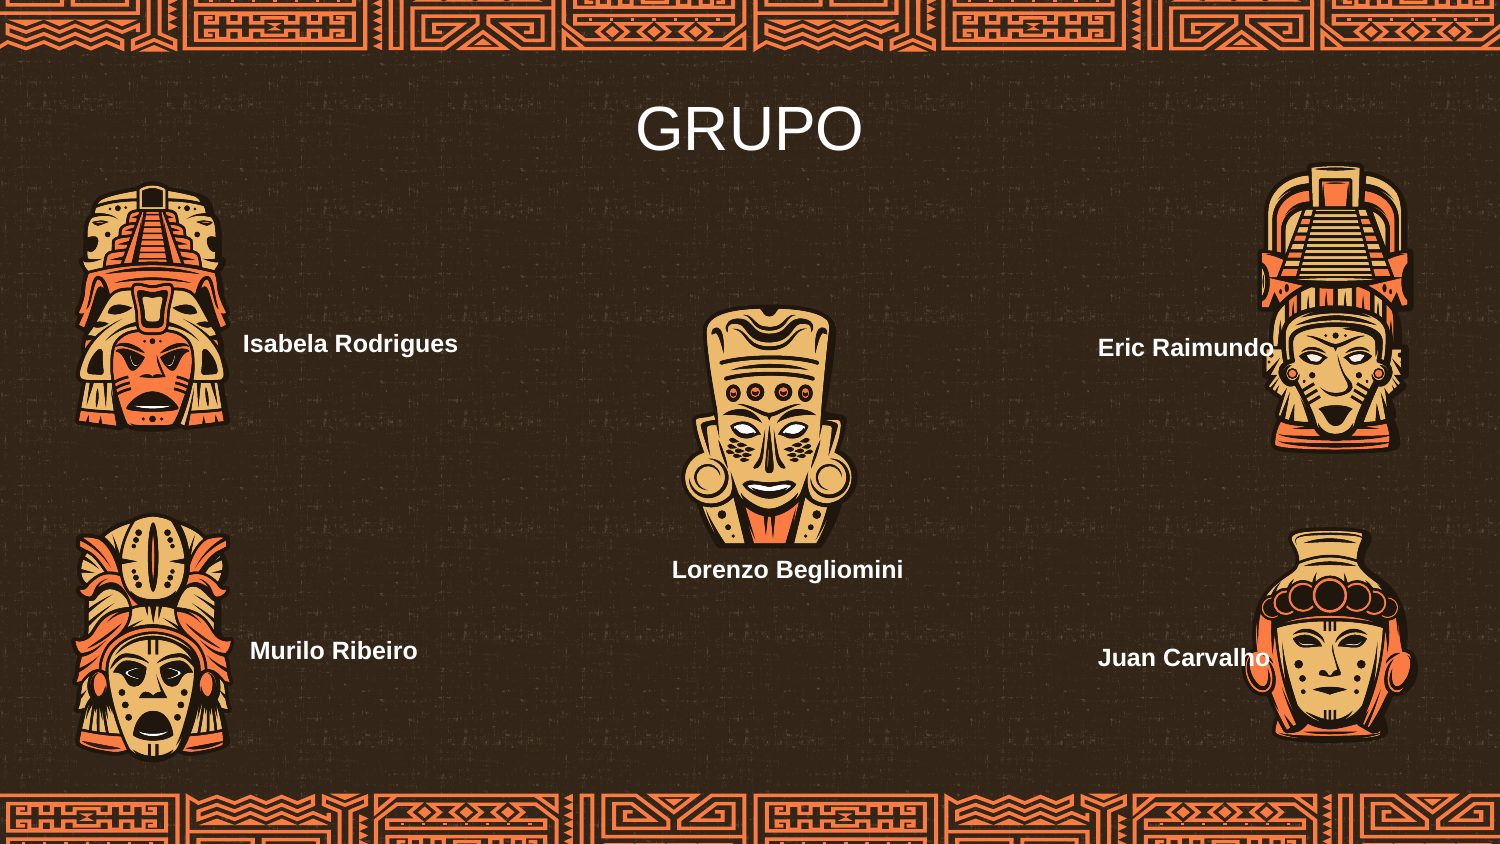

# GRUPO

Isabela Rodrigues
Eric Raimundo

Lorenzo Begliomini
Murilo Ribeiro
Juan Carvalho